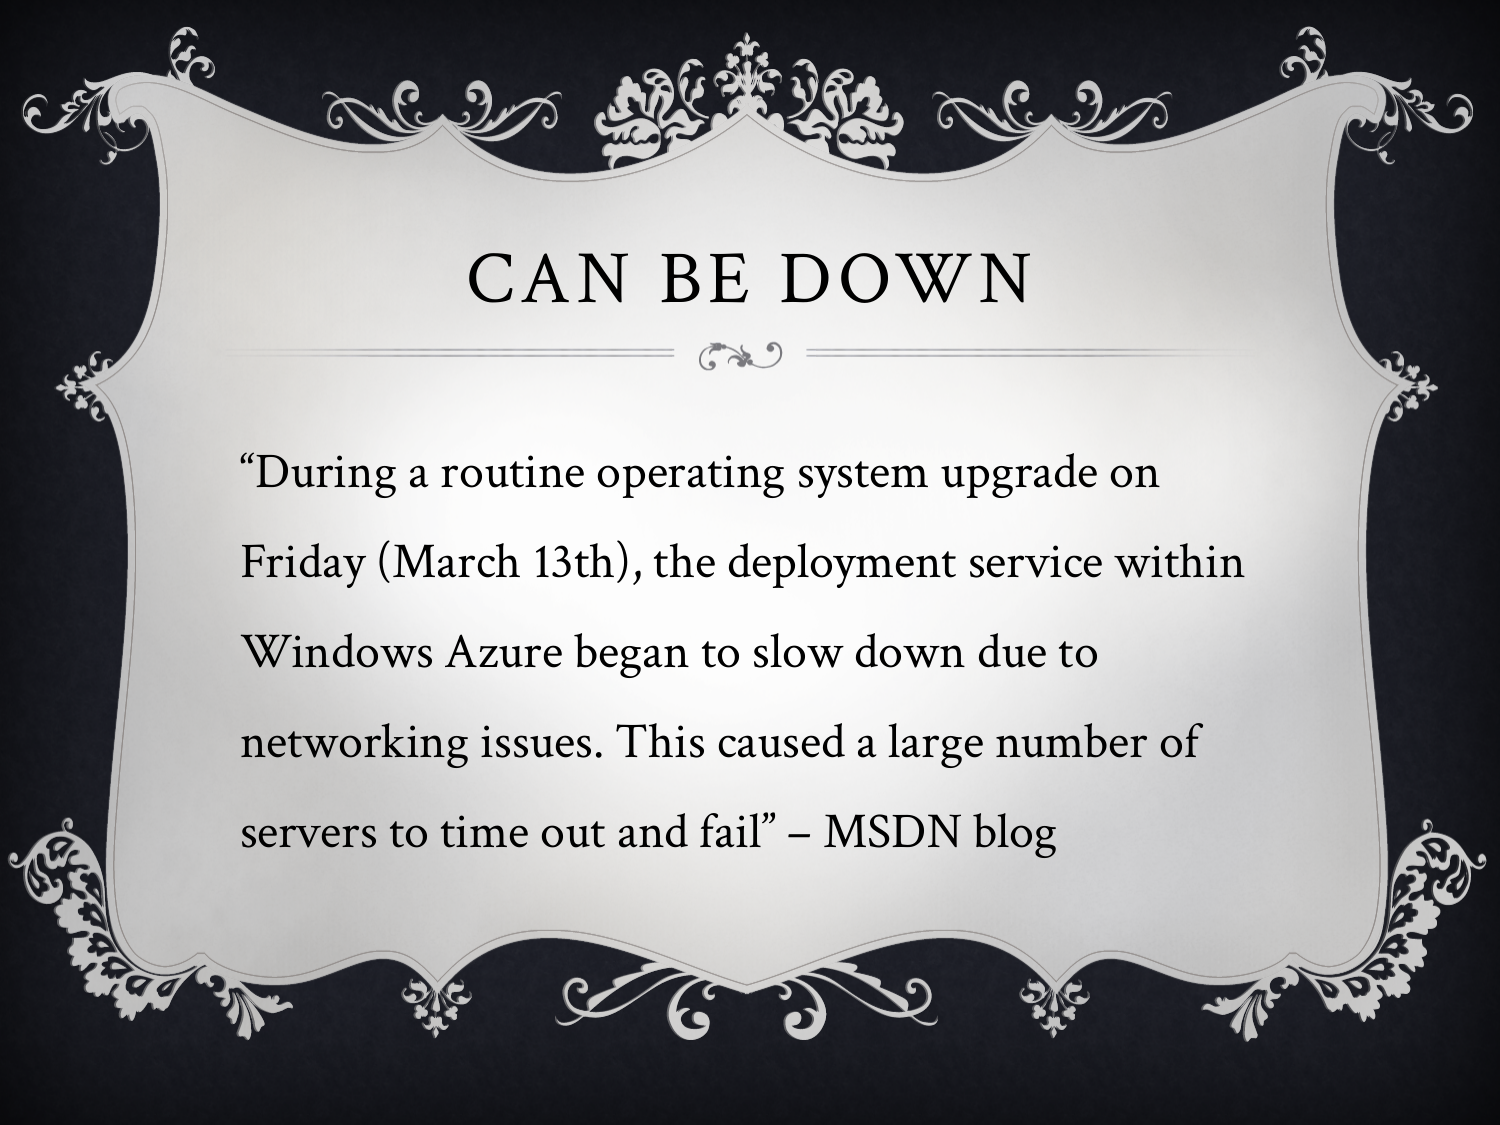

# Can be down
“During a routine operating system upgrade on Friday (March 13th), the deployment service within Windows Azure began to slow down due to networking issues. This caused a large number of servers to time out and fail” – MSDN blog